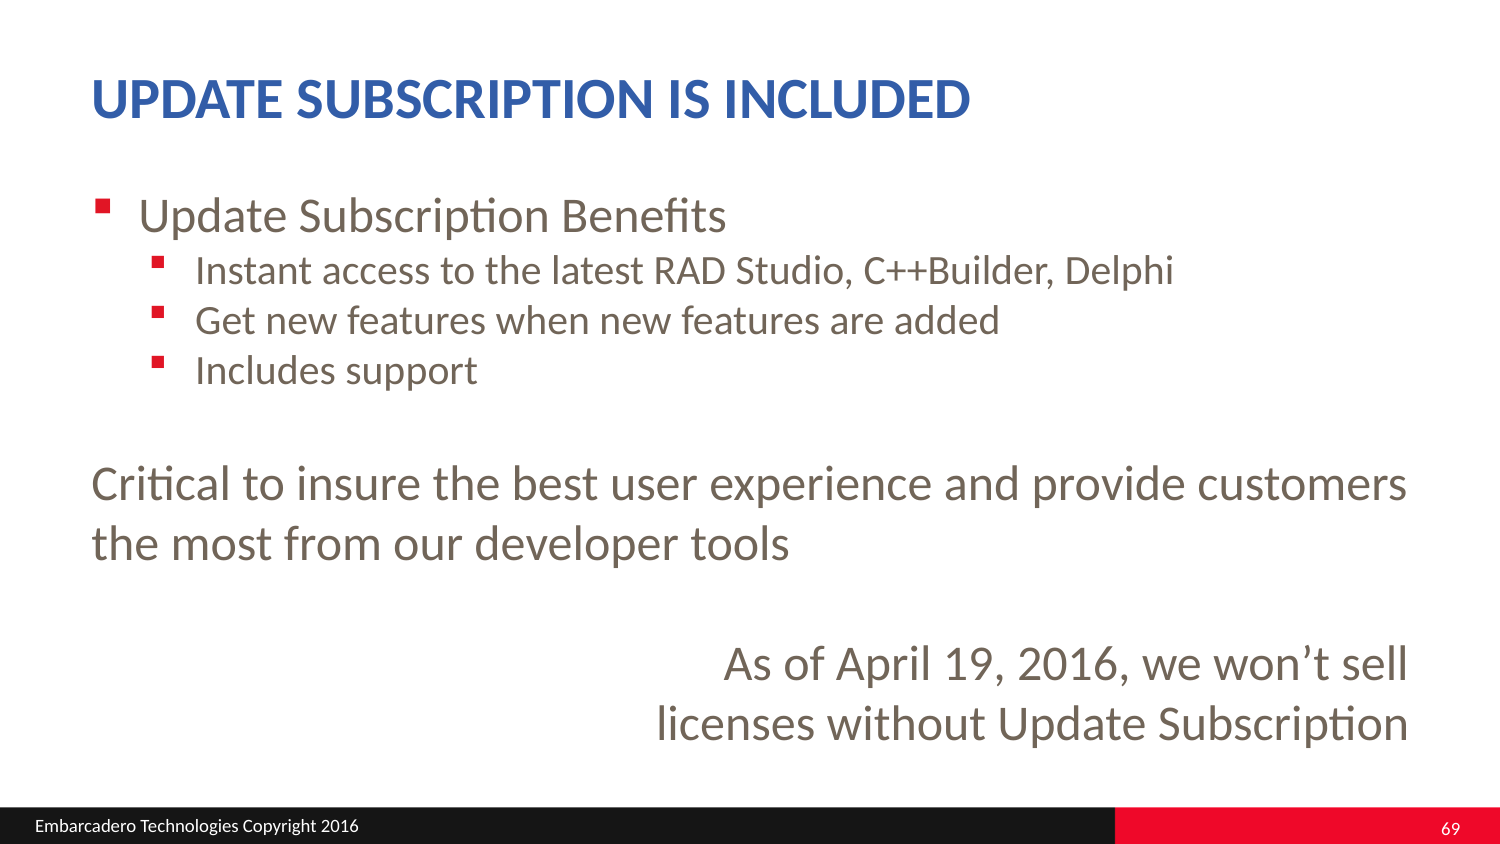

# Update subscription is included
Update Subscription Benefits
Instant access to the latest RAD Studio, C++Builder, Delphi
Get new features when new features are added
Includes support

Critical to insure the best user experience and provide customers the most from our developer tools

	As of April 19, 2016, we won’t sell
licenses without Update Subscription
69